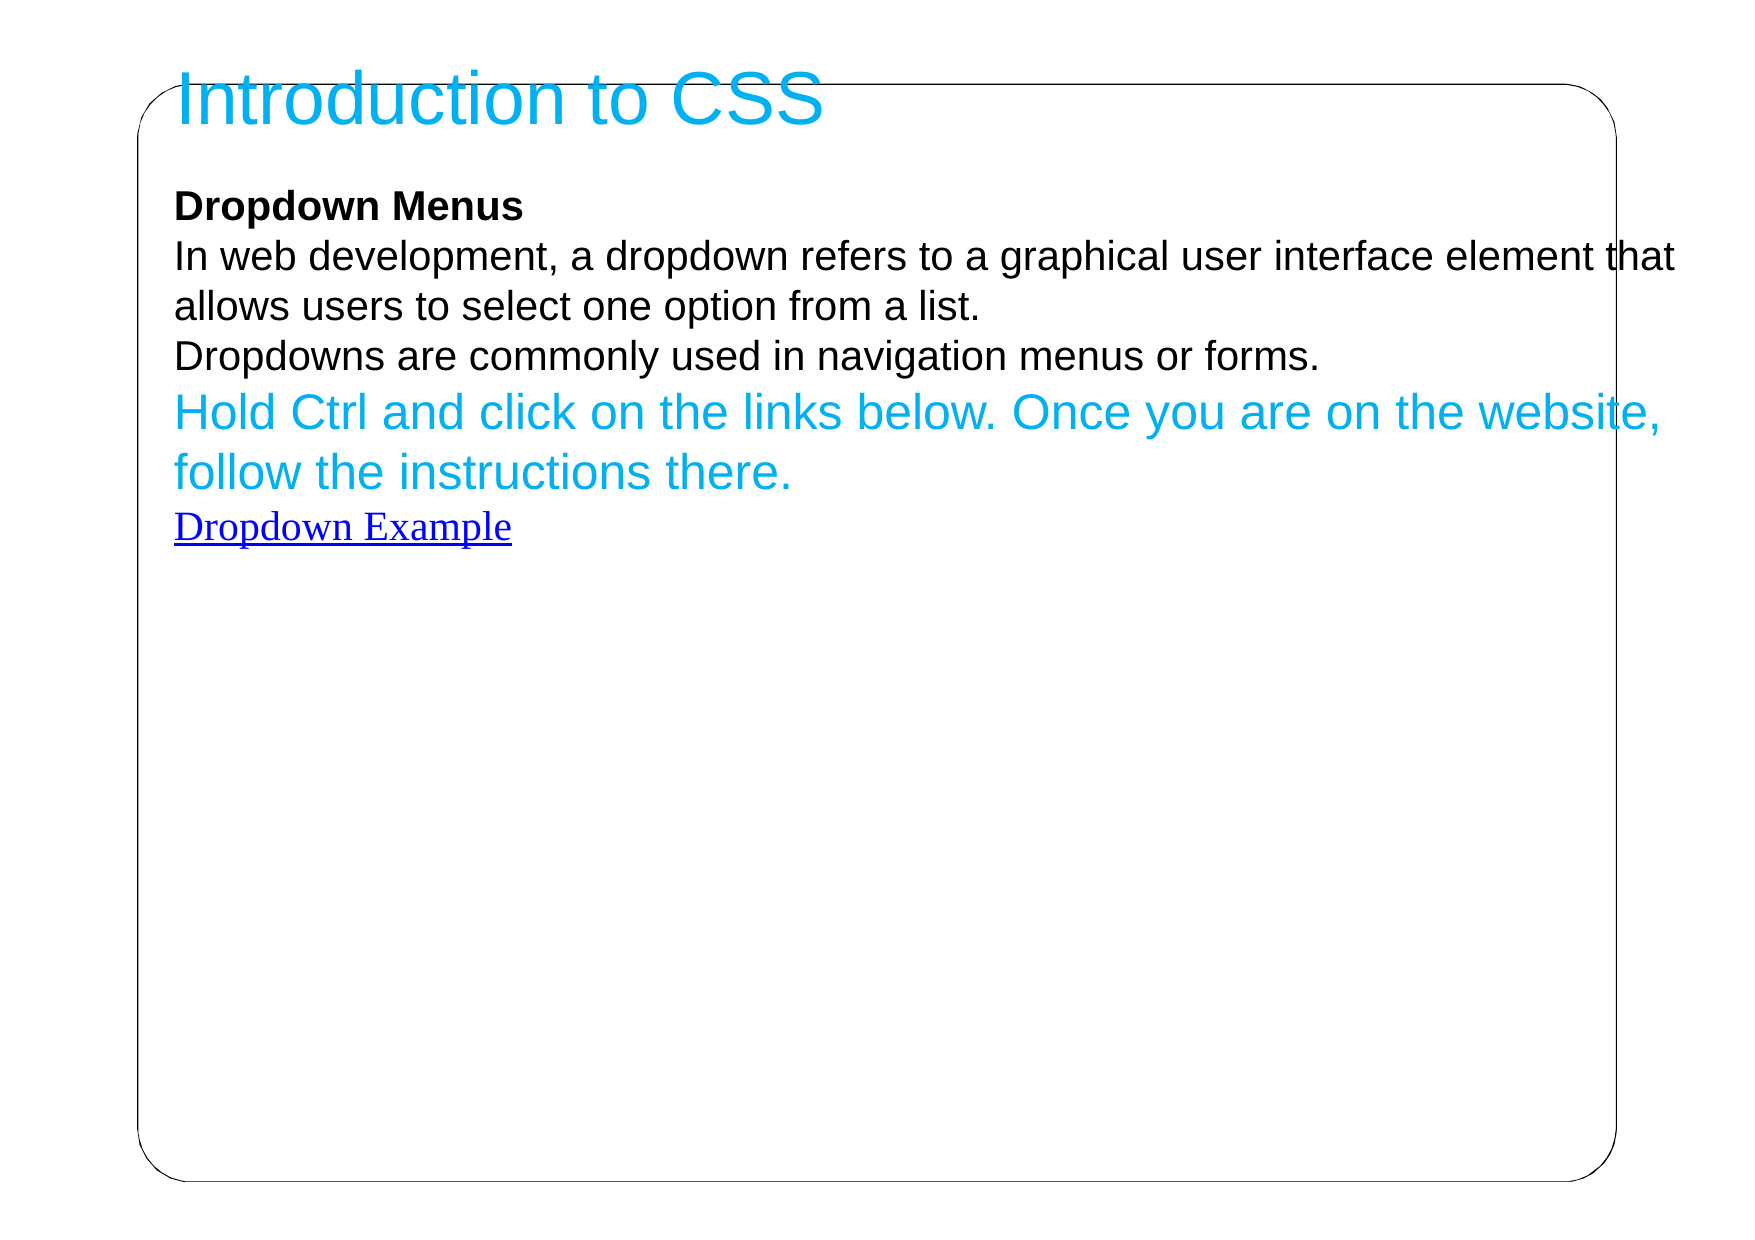

# Introduction to CSS
Dropdown Menus
In web development, a dropdown refers to a graphical user interface element that allows users to select one option from a list.
Dropdowns are commonly used in navigation menus or forms.
Hold Ctrl and click on the links below. Once you are on the website, follow the instructions there.
Dropdown Example